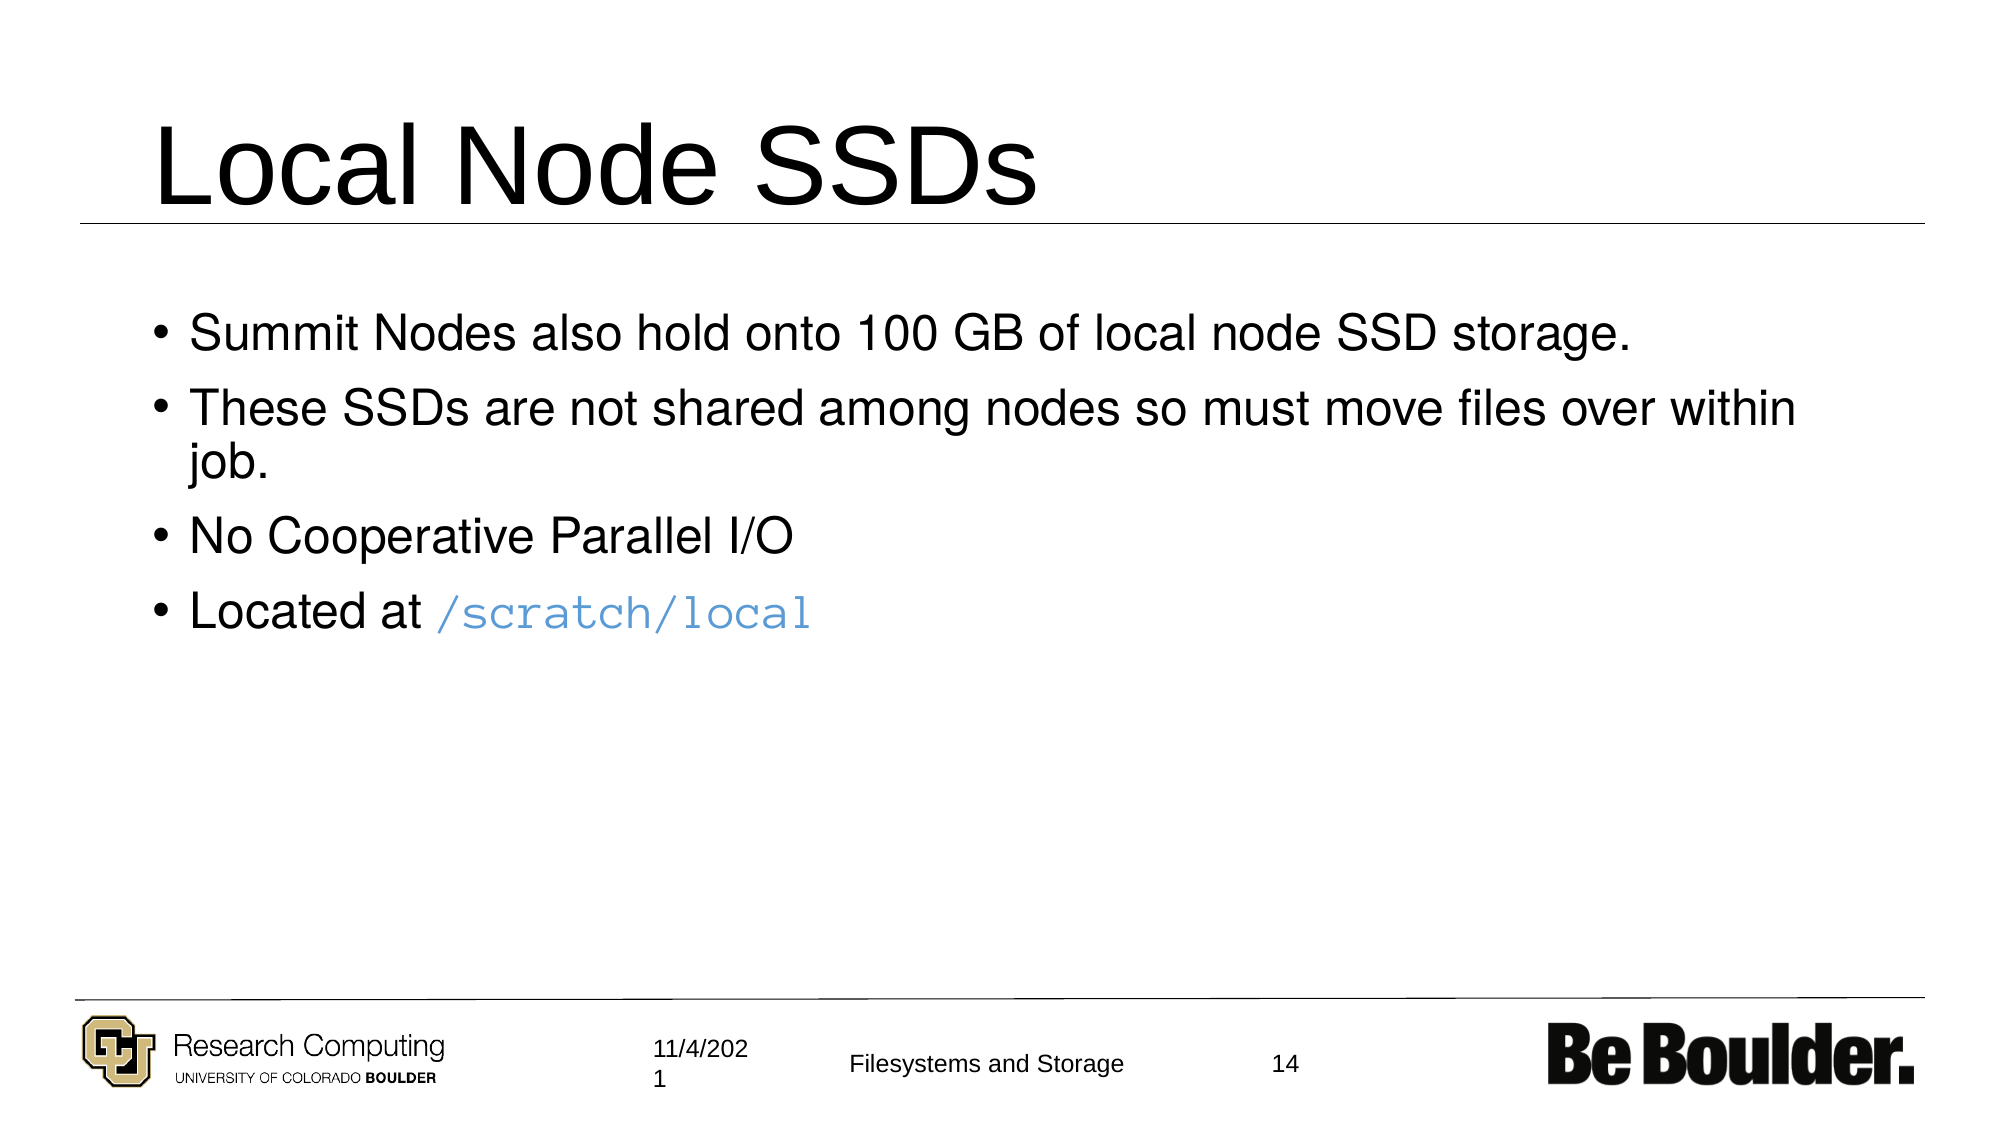

# Local Node SSDs
Summit Nodes also hold onto 100 GB of local node SSD storage.
These SSDs are not shared among nodes so must move files over within job.
No Cooperative Parallel I/O
Located at /scratch/local

11/4/2021
14
Filesystems and Storage